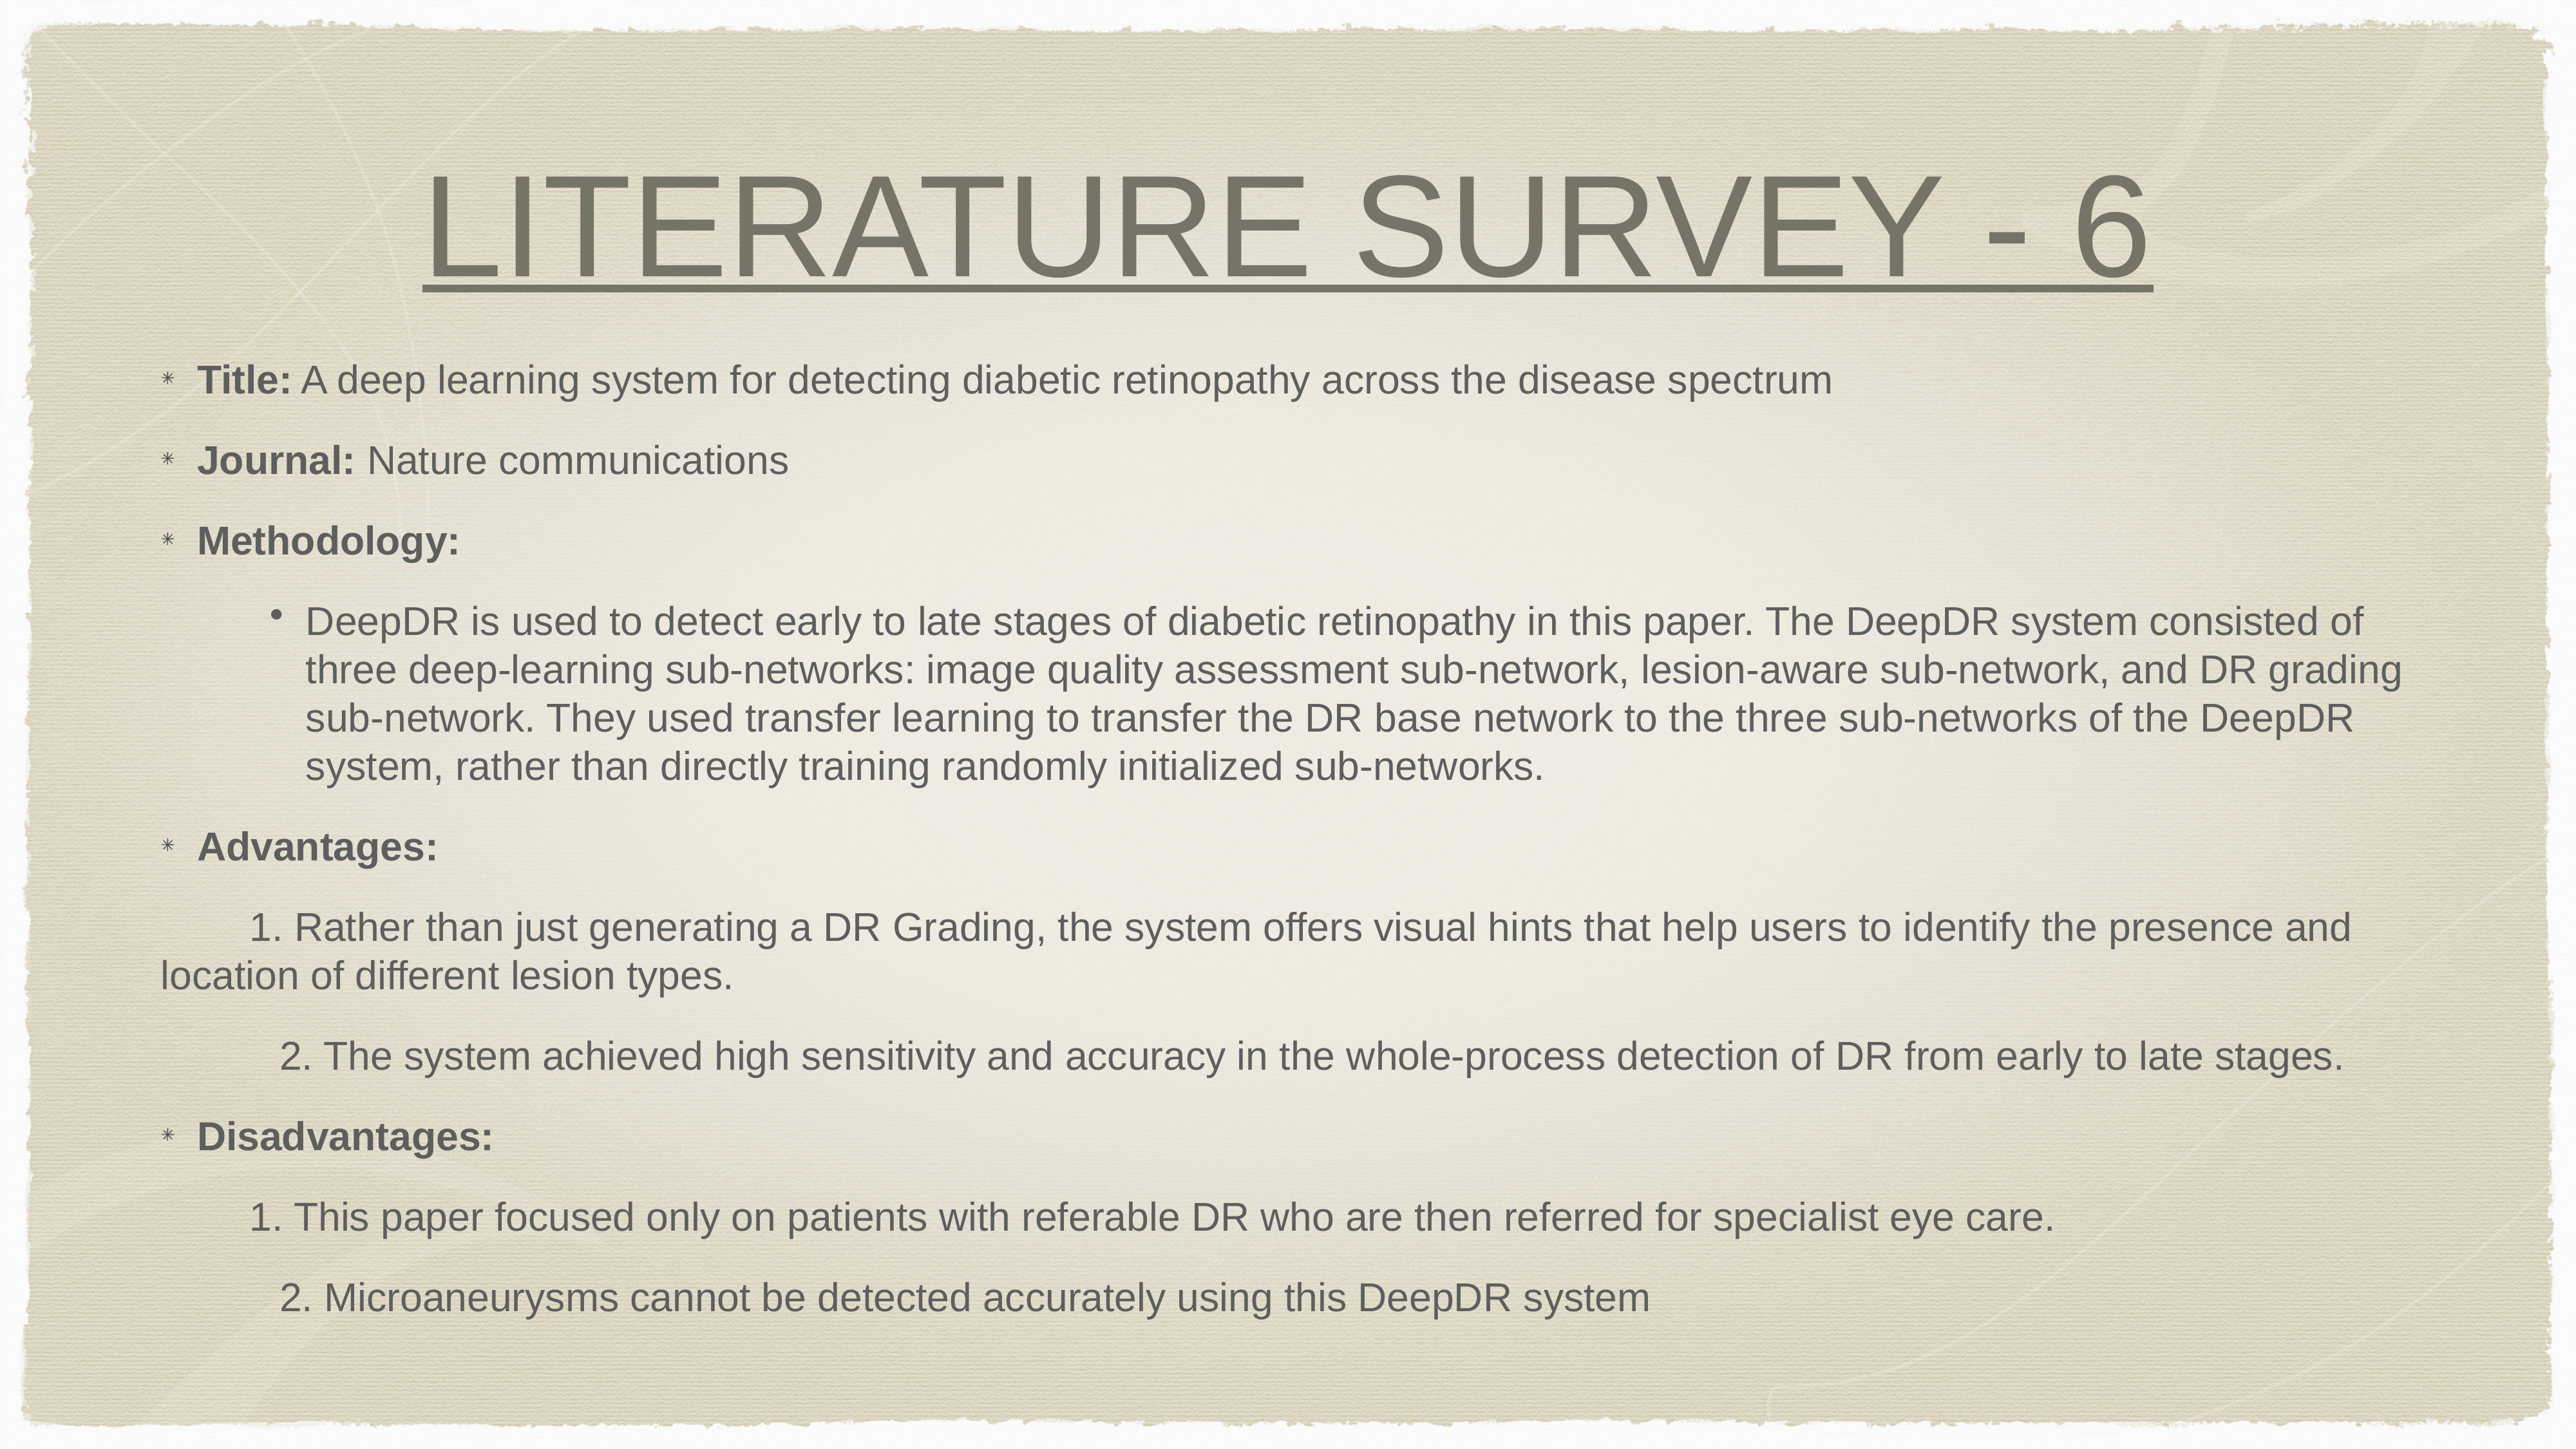

# LITERATURE SURVEY - 6
Title: A deep learning system for detecting diabetic retinopathy across the disease spectrum
Journal: Nature communications
Methodology:
DeepDR is used to detect early to late stages of diabetic retinopathy in this paper. The DeepDR system consisted of three deep-learning sub-networks: image quality assessment sub-network, lesion-aware sub-network, and DR grading sub-network. They used transfer learning to transfer the DR base network to the three sub-networks of the DeepDR system, rather than directly training randomly initialized sub-networks.
Advantages:
        1. Rather than just generating a DR Grading, the system offers visual hints that help users to identify the presence and location of different lesion types.
	  2. The system achieved high sensitivity and accuracy in the whole-process detection of DR from early to late stages.
Disadvantages:
        1. This paper focused only on patients with referable DR who are then referred for specialist eye care.
	  2. Microaneurysms cannot be detected accurately using this DeepDR system